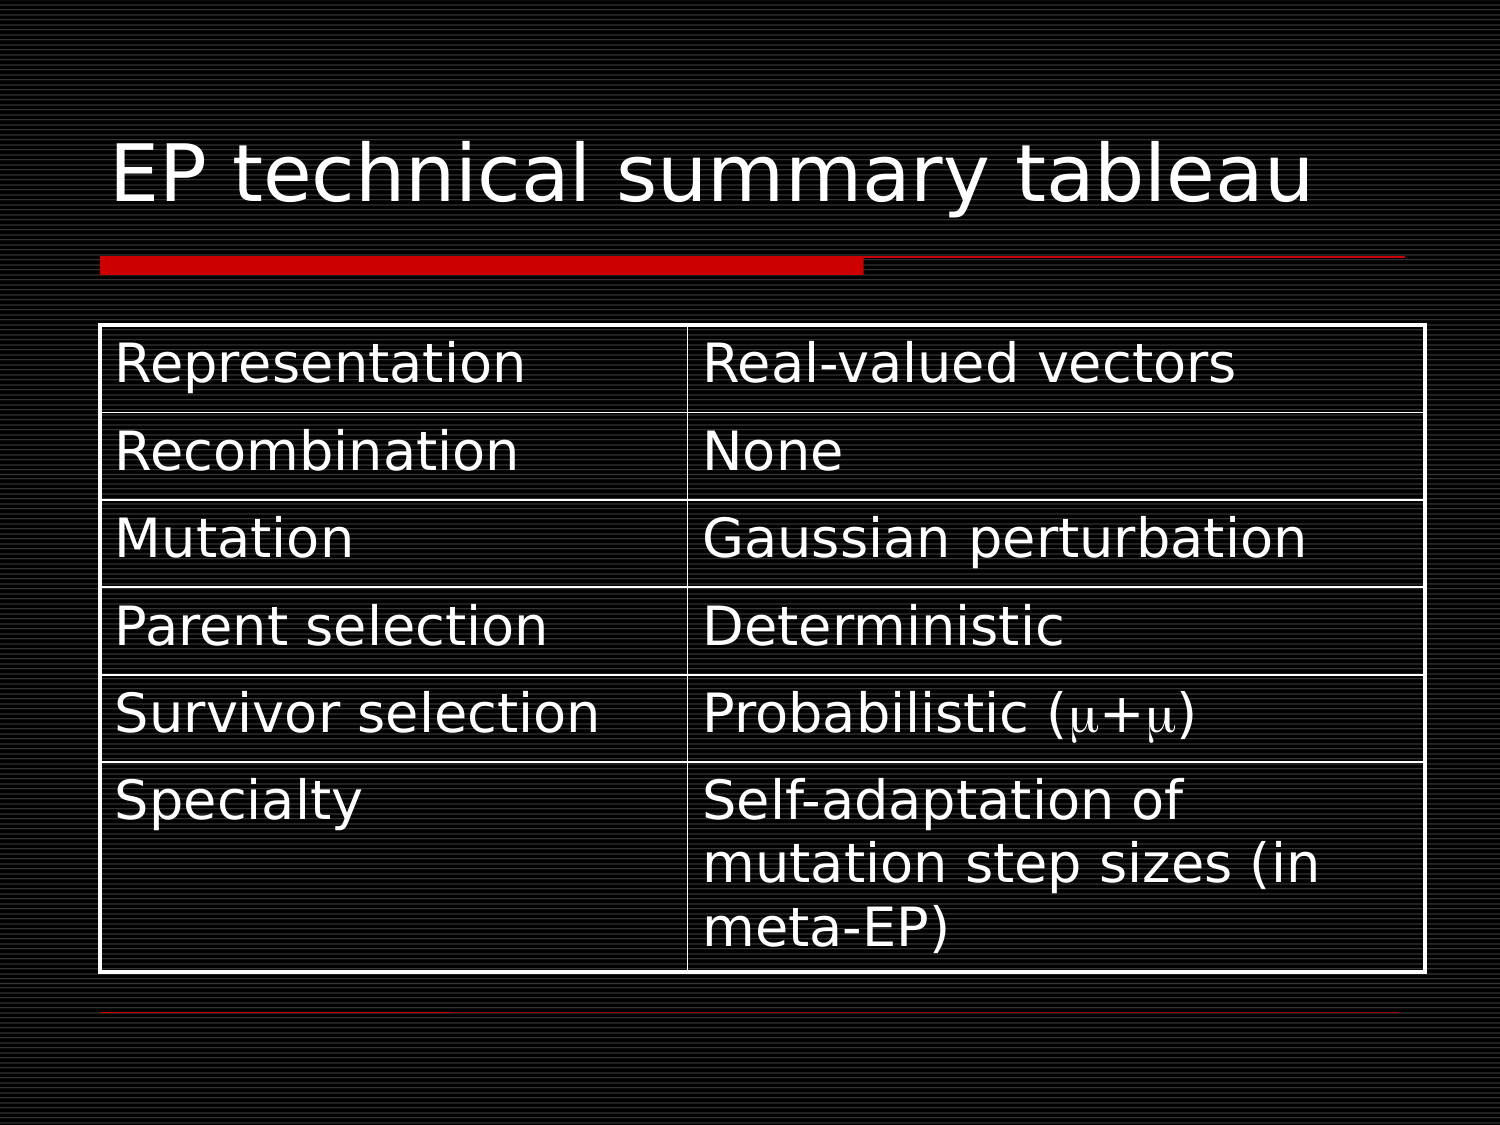

# EP technical summary tableau
| Representation | Real-valued vectors |
| --- | --- |
| Recombination | None |
| Mutation | Gaussian perturbation |
| Parent selection | Deterministic |
| Survivor selection | Probabilistic (μ+μ) |
| Specialty | Self-adaptation of mutation step sizes (in meta-EP) |